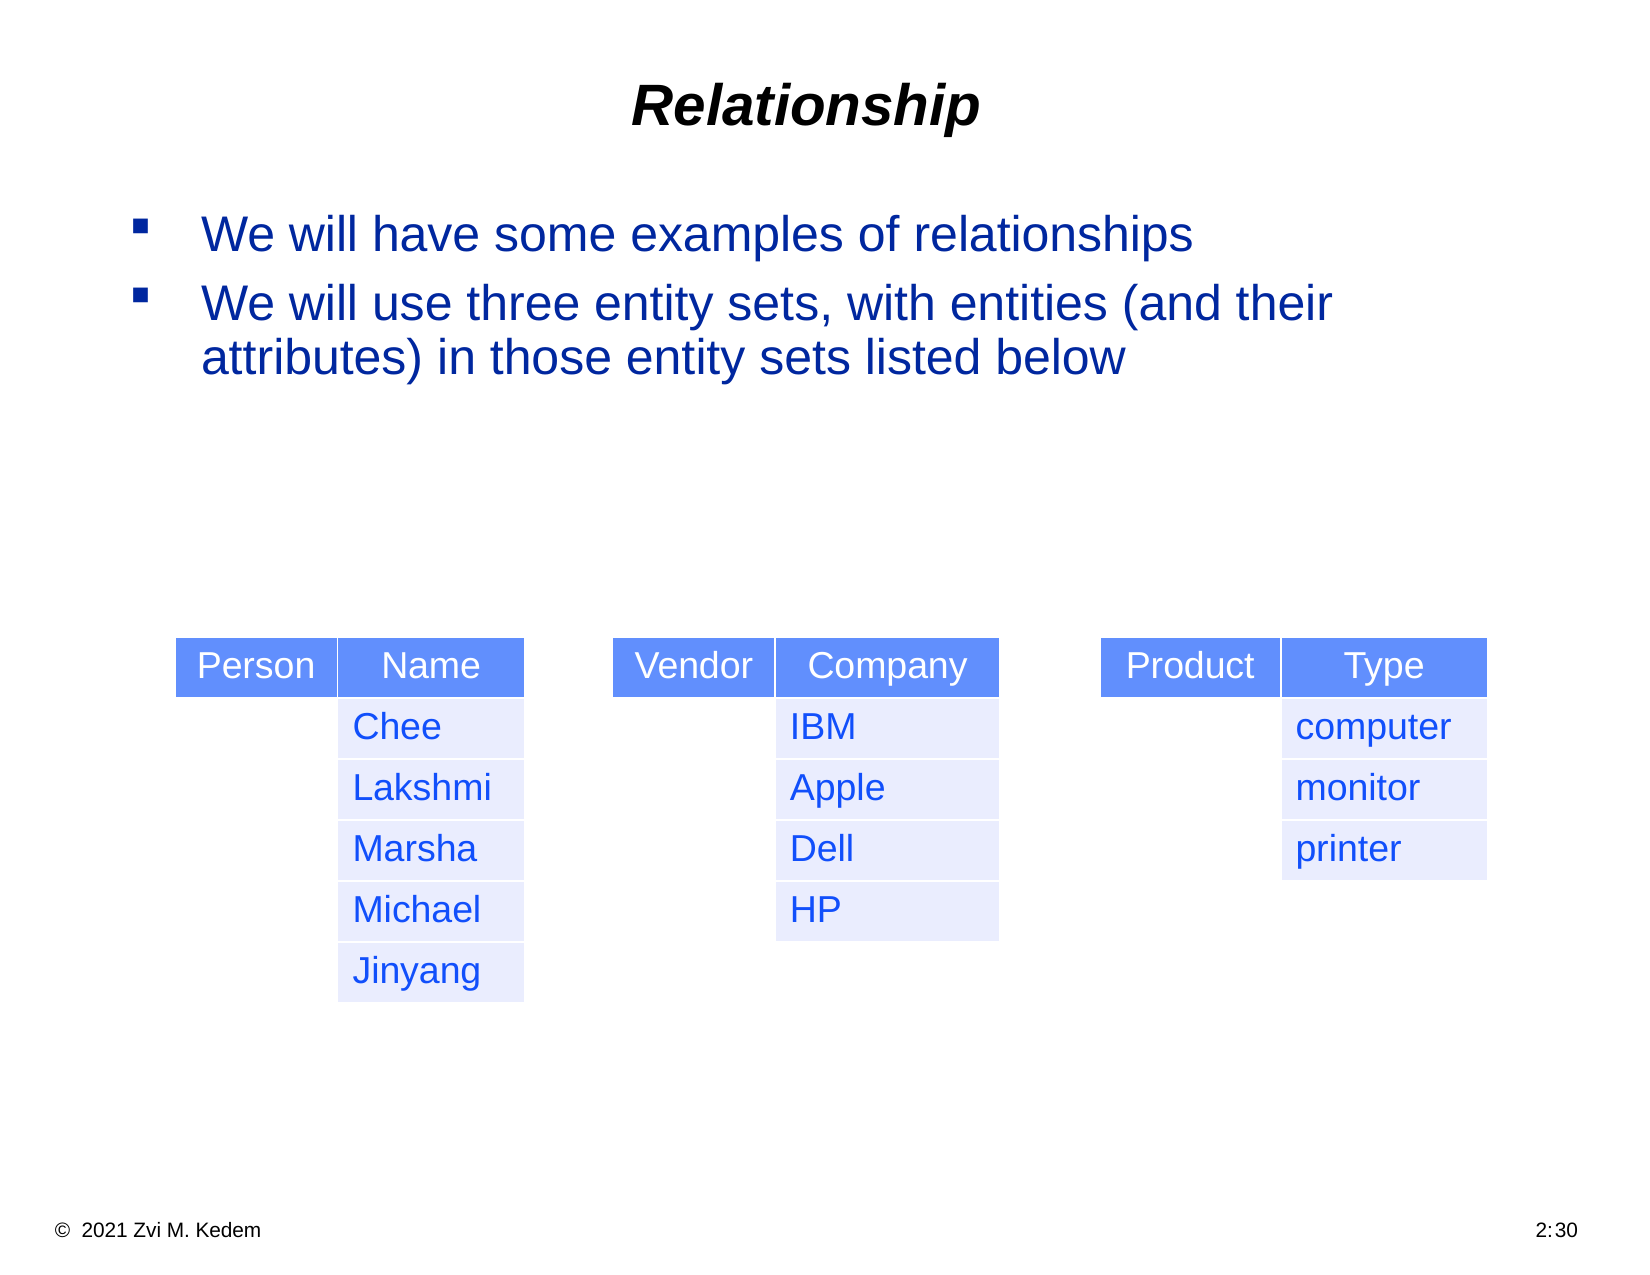

# Relationship
We will have some examples of relationships
We will use three entity sets, with entities (and their attributes) in those entity sets listed below

| Person | Name |
| --- | --- |
|  | Chee |
|  | Lakshmi |
|  | Marsha |
|  | Michael |
|  | Jinyang |
| Vendor | Company |
| --- | --- |
|  | IBM |
|  | Apple |
|  | Dell |
|  | HP |
| Product | Type |
| --- | --- |
|  | computer |
|  | monitor |
|  | printer |